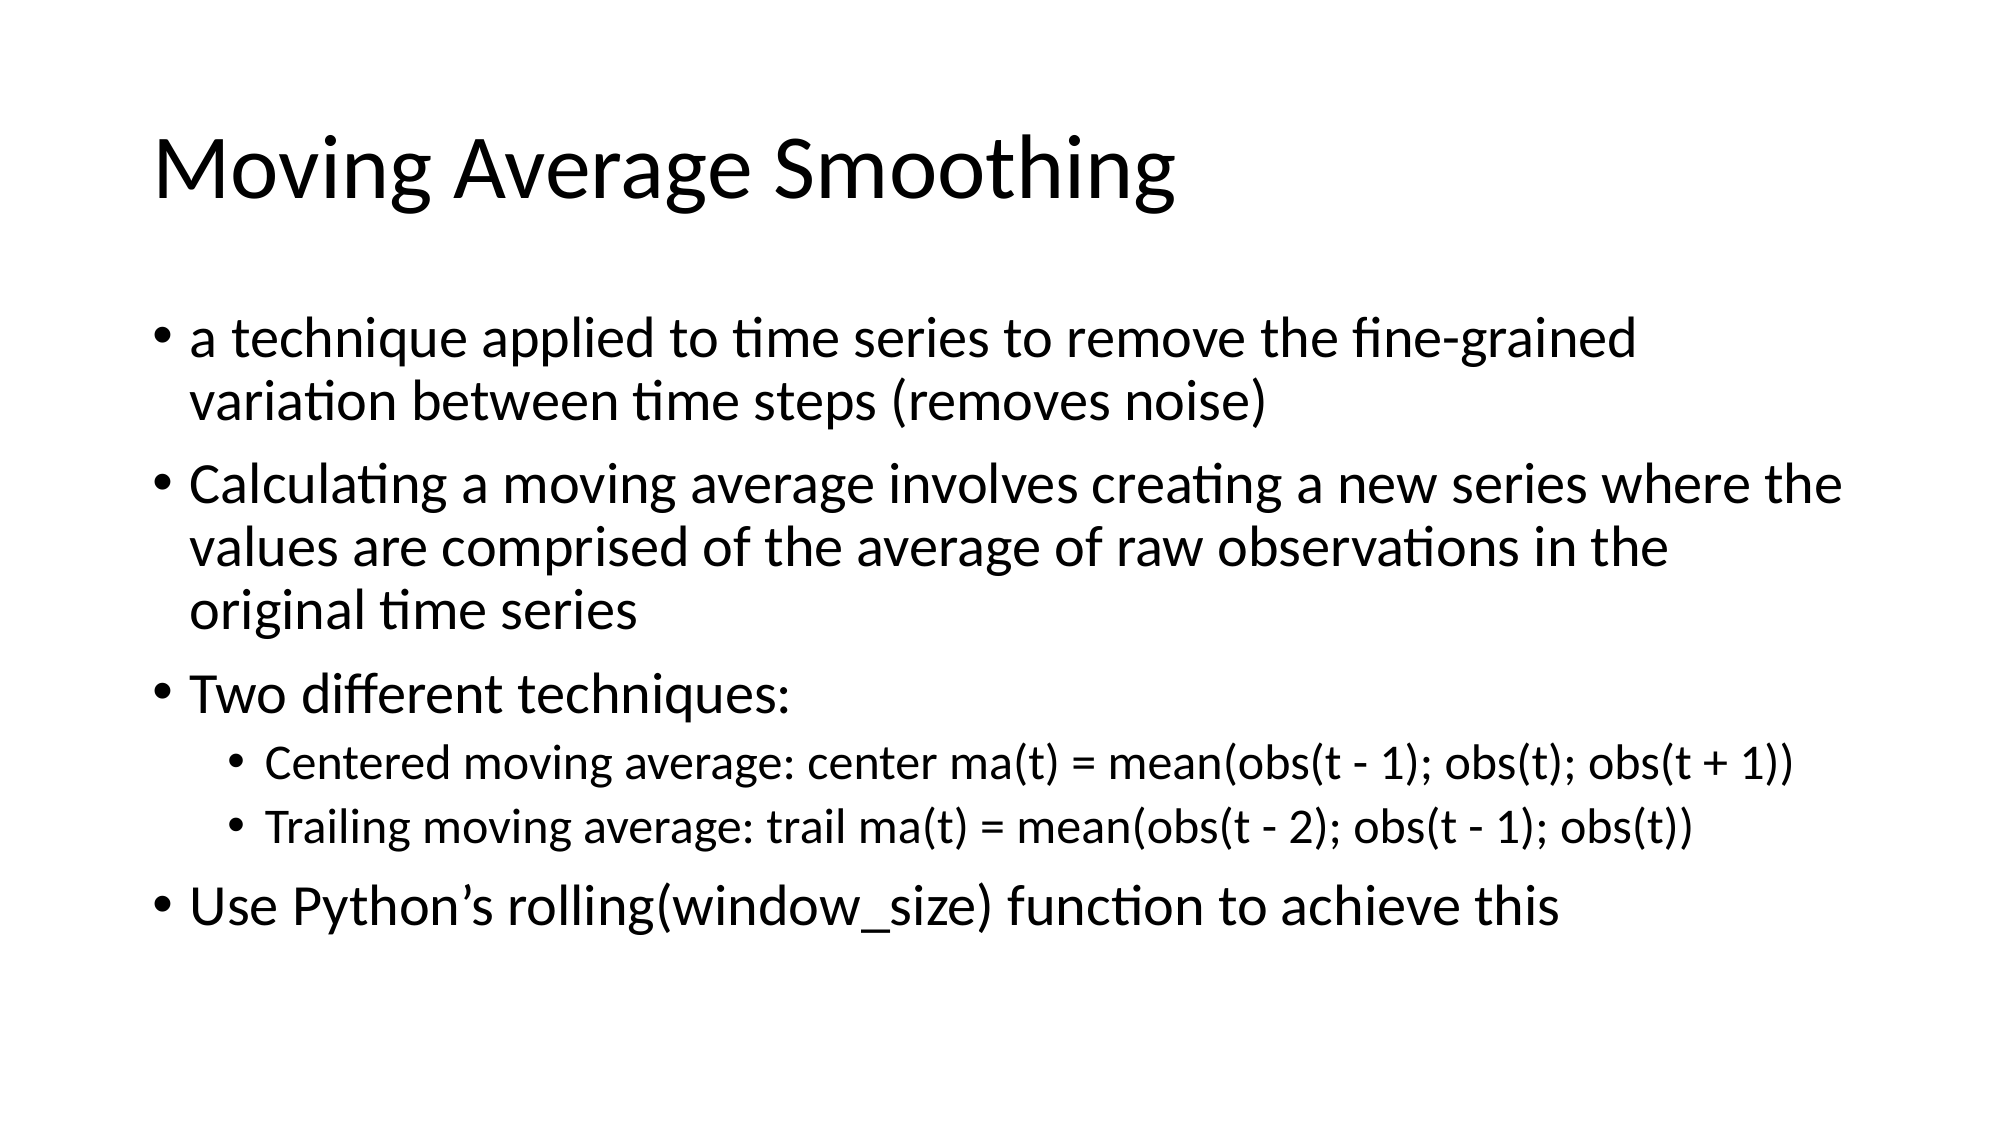

# Moving Average Smoothing
a technique applied to time series to remove the fine-grained variation between time steps (removes noise)
Calculating a moving average involves creating a new series where the values are comprised of the average of raw observations in the original time series
Two different techniques:
Centered moving average: center ma(t) = mean(obs(t - 1); obs(t); obs(t + 1))
Trailing moving average: trail ma(t) = mean(obs(t - 2); obs(t - 1); obs(t))
Use Python’s rolling(window_size) function to achieve this